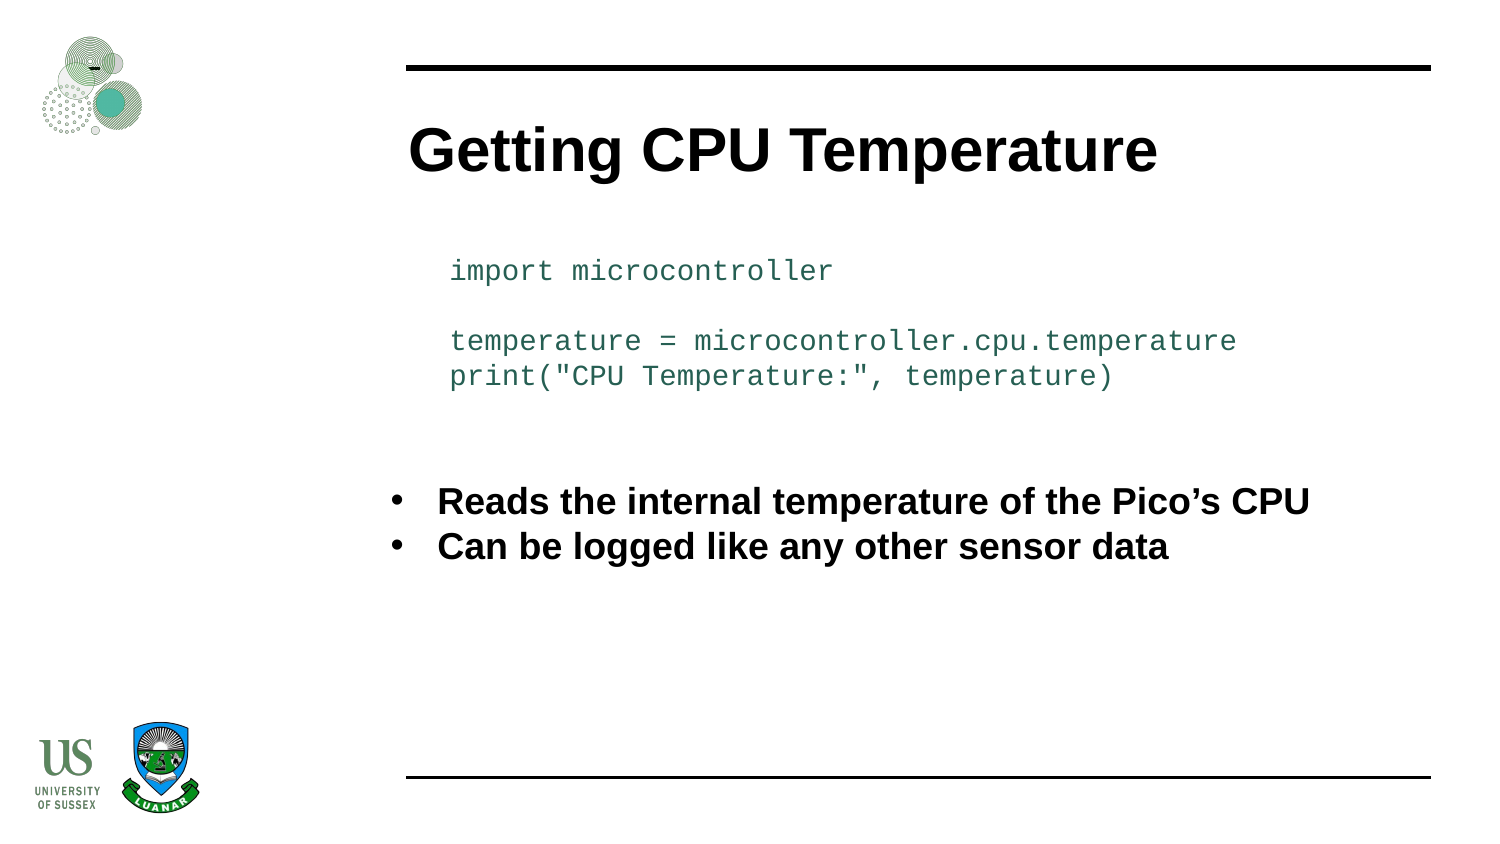

# Getting CPU Temperature
import microcontroller

temperature = microcontroller.cpu.temperature
print("CPU Temperature:", temperature)
Reads the internal temperature of the Pico’s CPU
Can be logged like any other sensor data